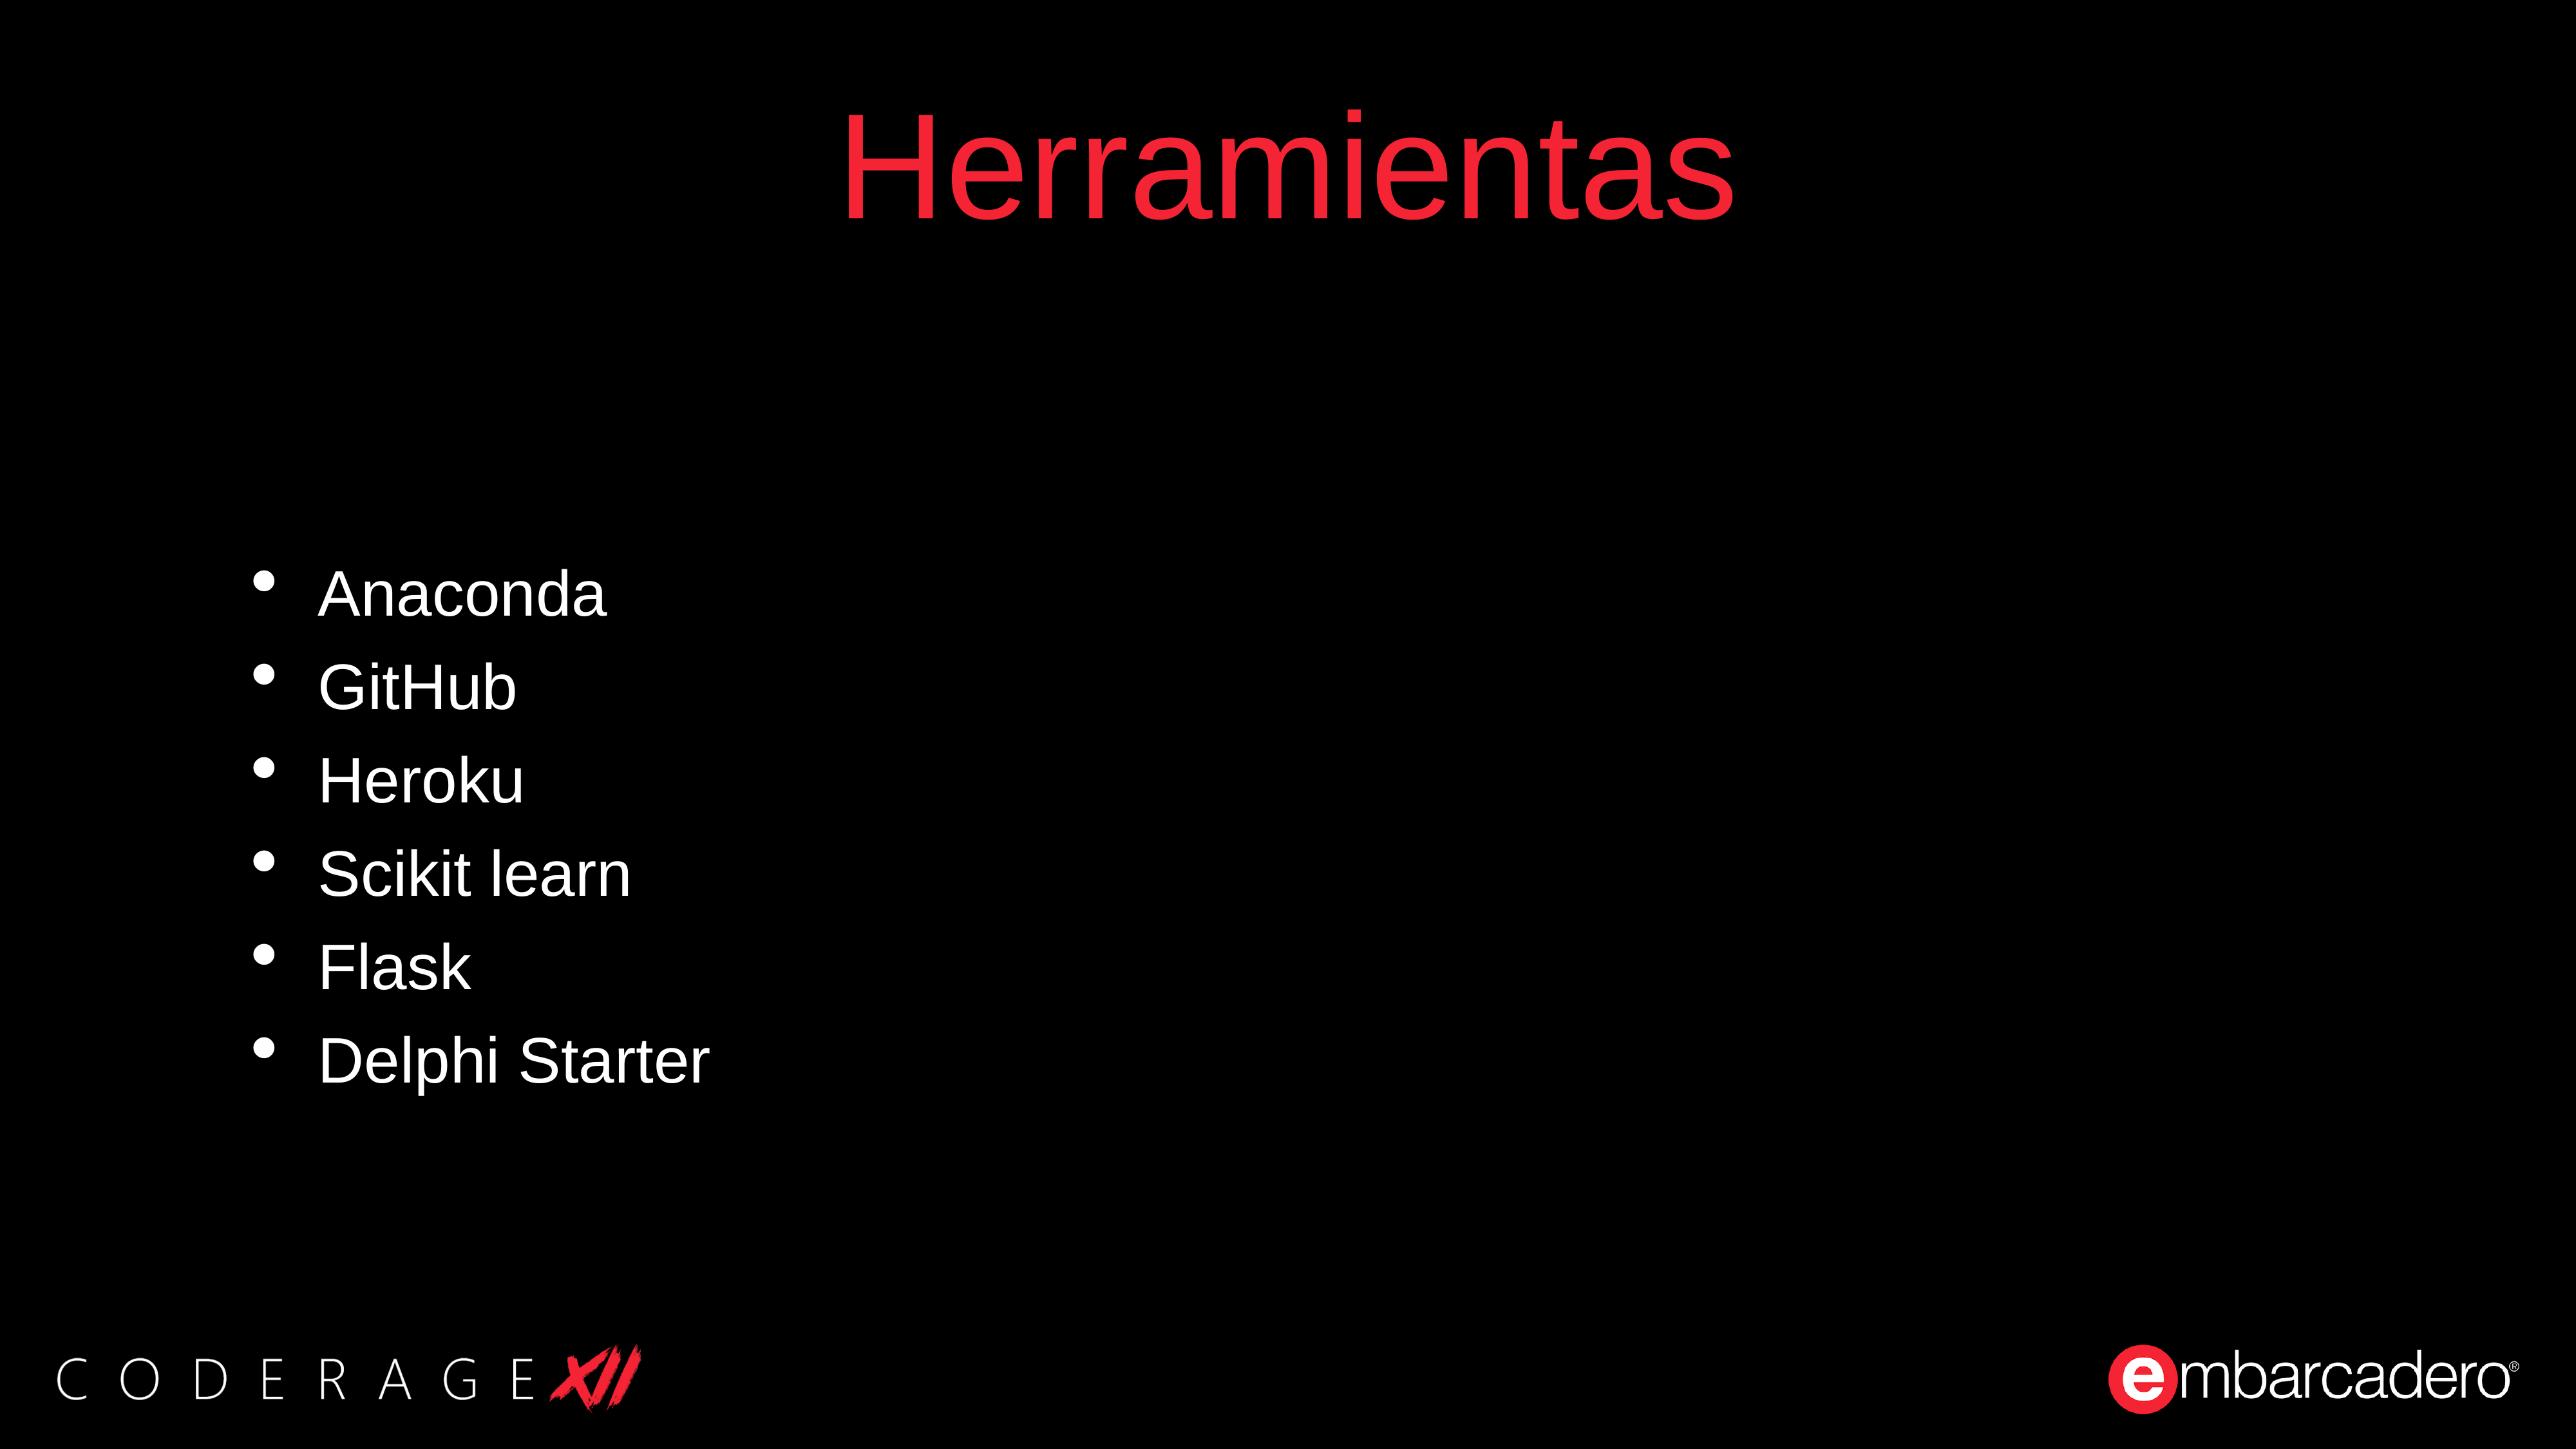

# Herramientas
Anaconda
GitHub
Heroku
Scikit learn
Flask
Delphi Starter